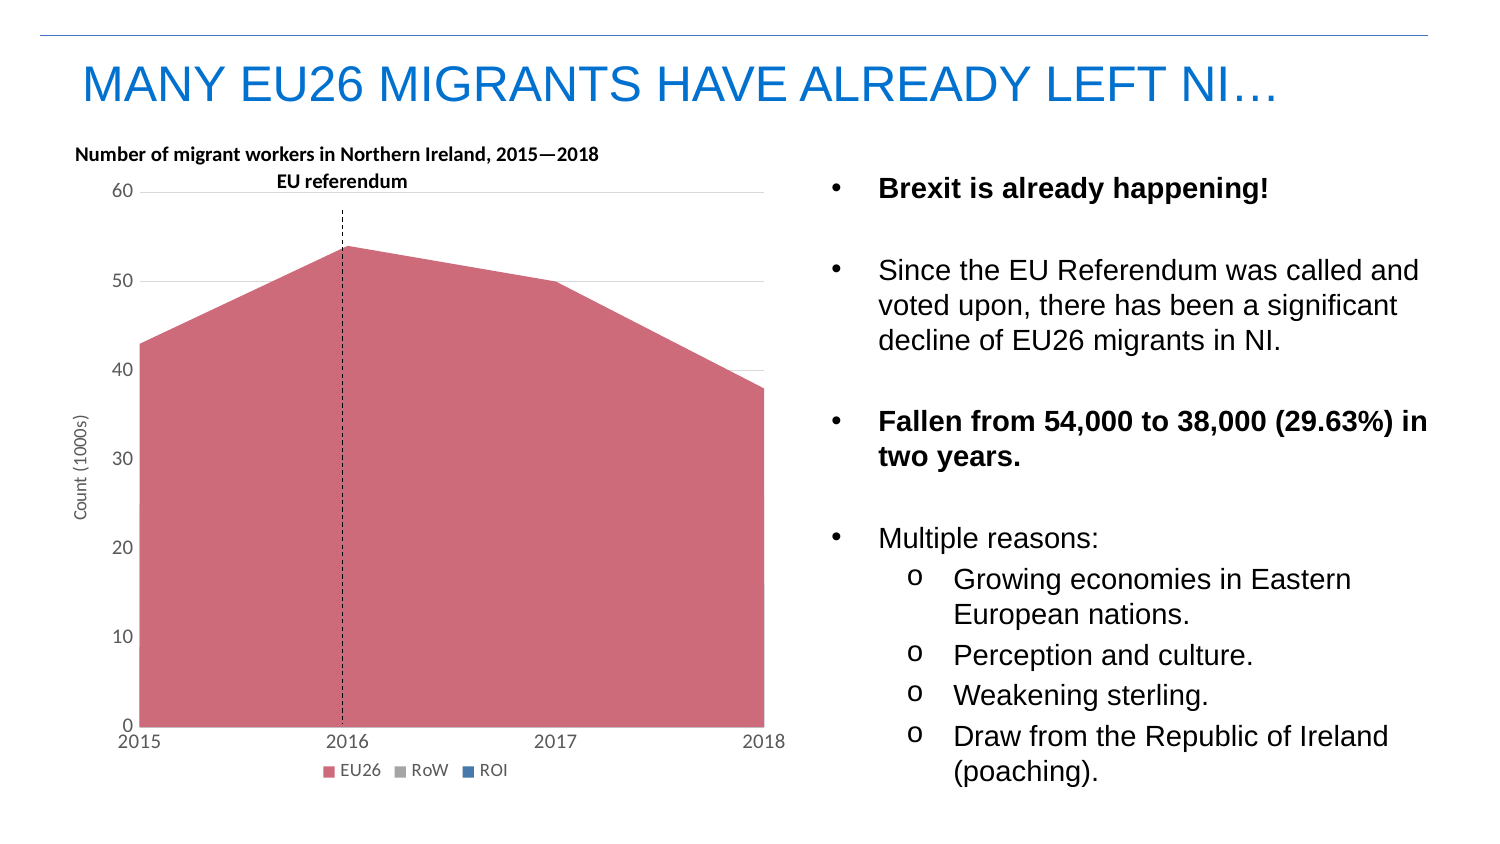

Many EU26 migrants have already left NI…
Number of migrant workers in Northern Ireland, 2015—2018
EU referendum

### Chart

| Category | EU26 | RoW | ROI |
|---|---|---|---|
| 2015 | 43.0 | 25.0 | 9.0 |
| 2016 | 54.0 | 20.0 | 18.0 |
| 2017 | 50.0 | 24.0 | 11.0 |
| 2018 | 38.0 | 26.0 | 16.0 |
Brexit is already happening!

Since the EU Referendum was called and voted upon, there has been a significant decline of EU26 migrants in NI.

Fallen from 54,000 to 38,000 (29.63%) in two years.

Multiple reasons:
Growing economies in Eastern European nations.
Perception and culture.
Weakening sterling.
Draw from the Republic of Ireland (poaching).